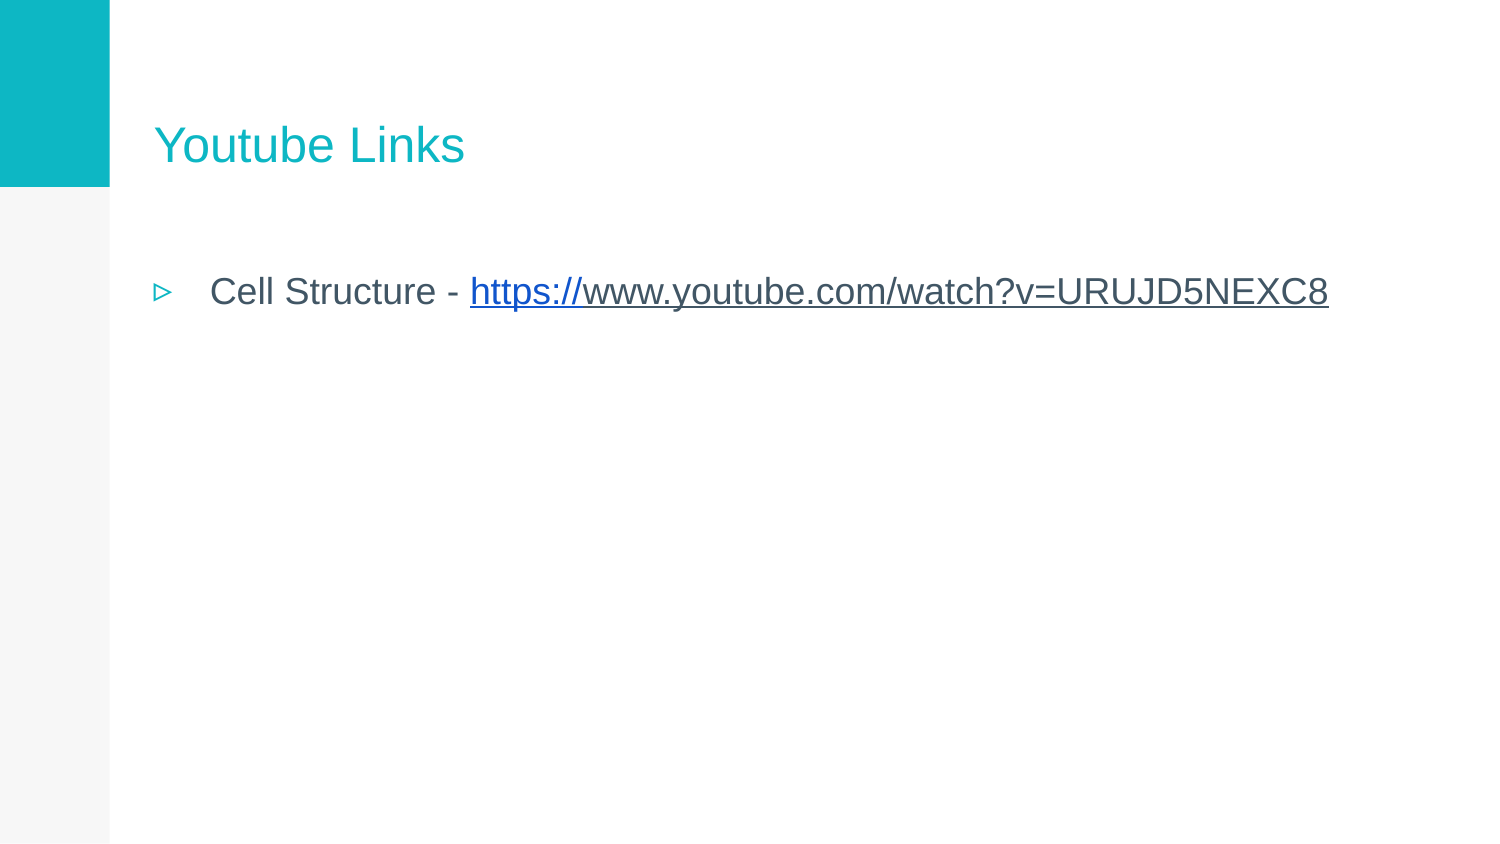

# Youtube Links
Cell Structure - https://www.youtube.com/watch?v=URUJD5NEXC8